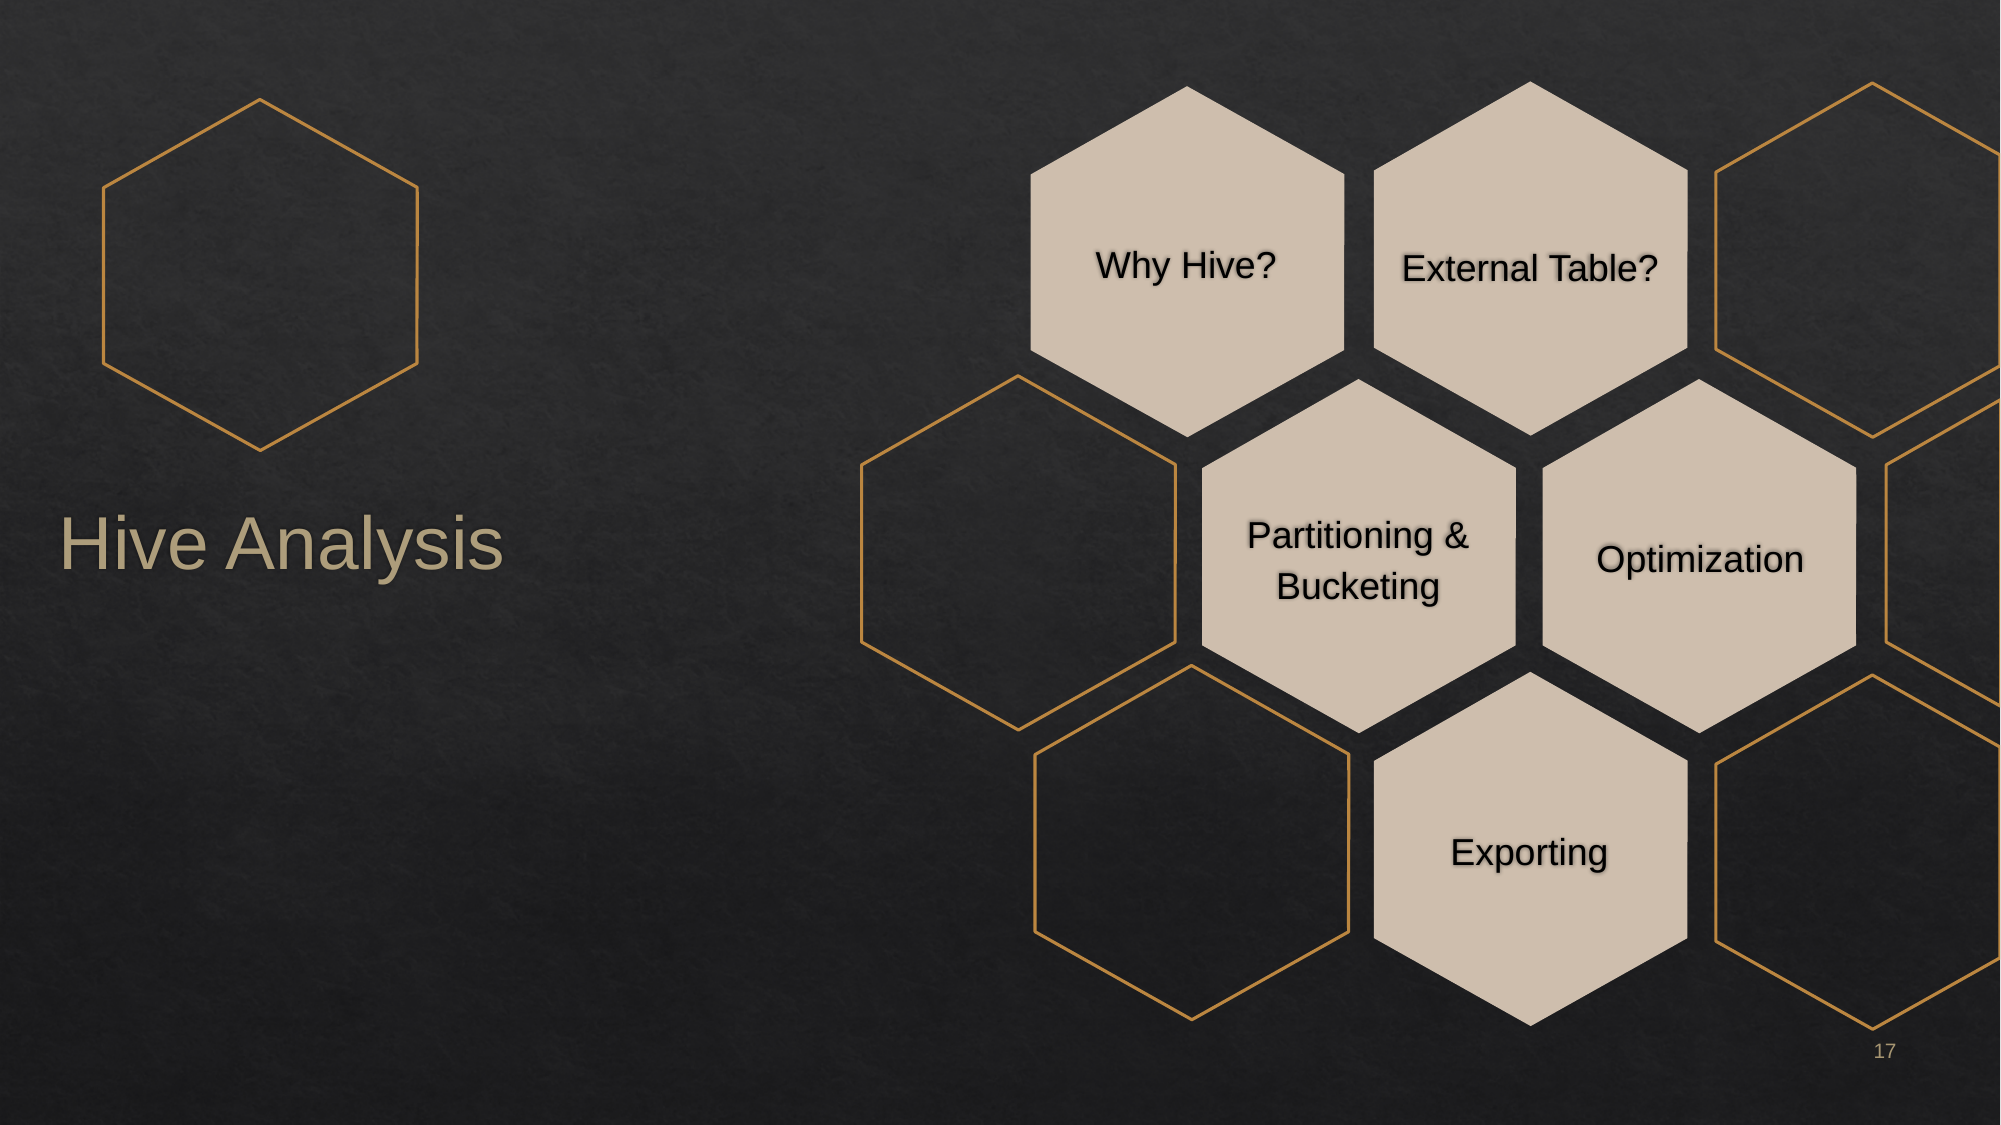

Why Hive?
External Table?
# Hive Analysis
Optimization
Partitioning & Bucketing
Exporting
17